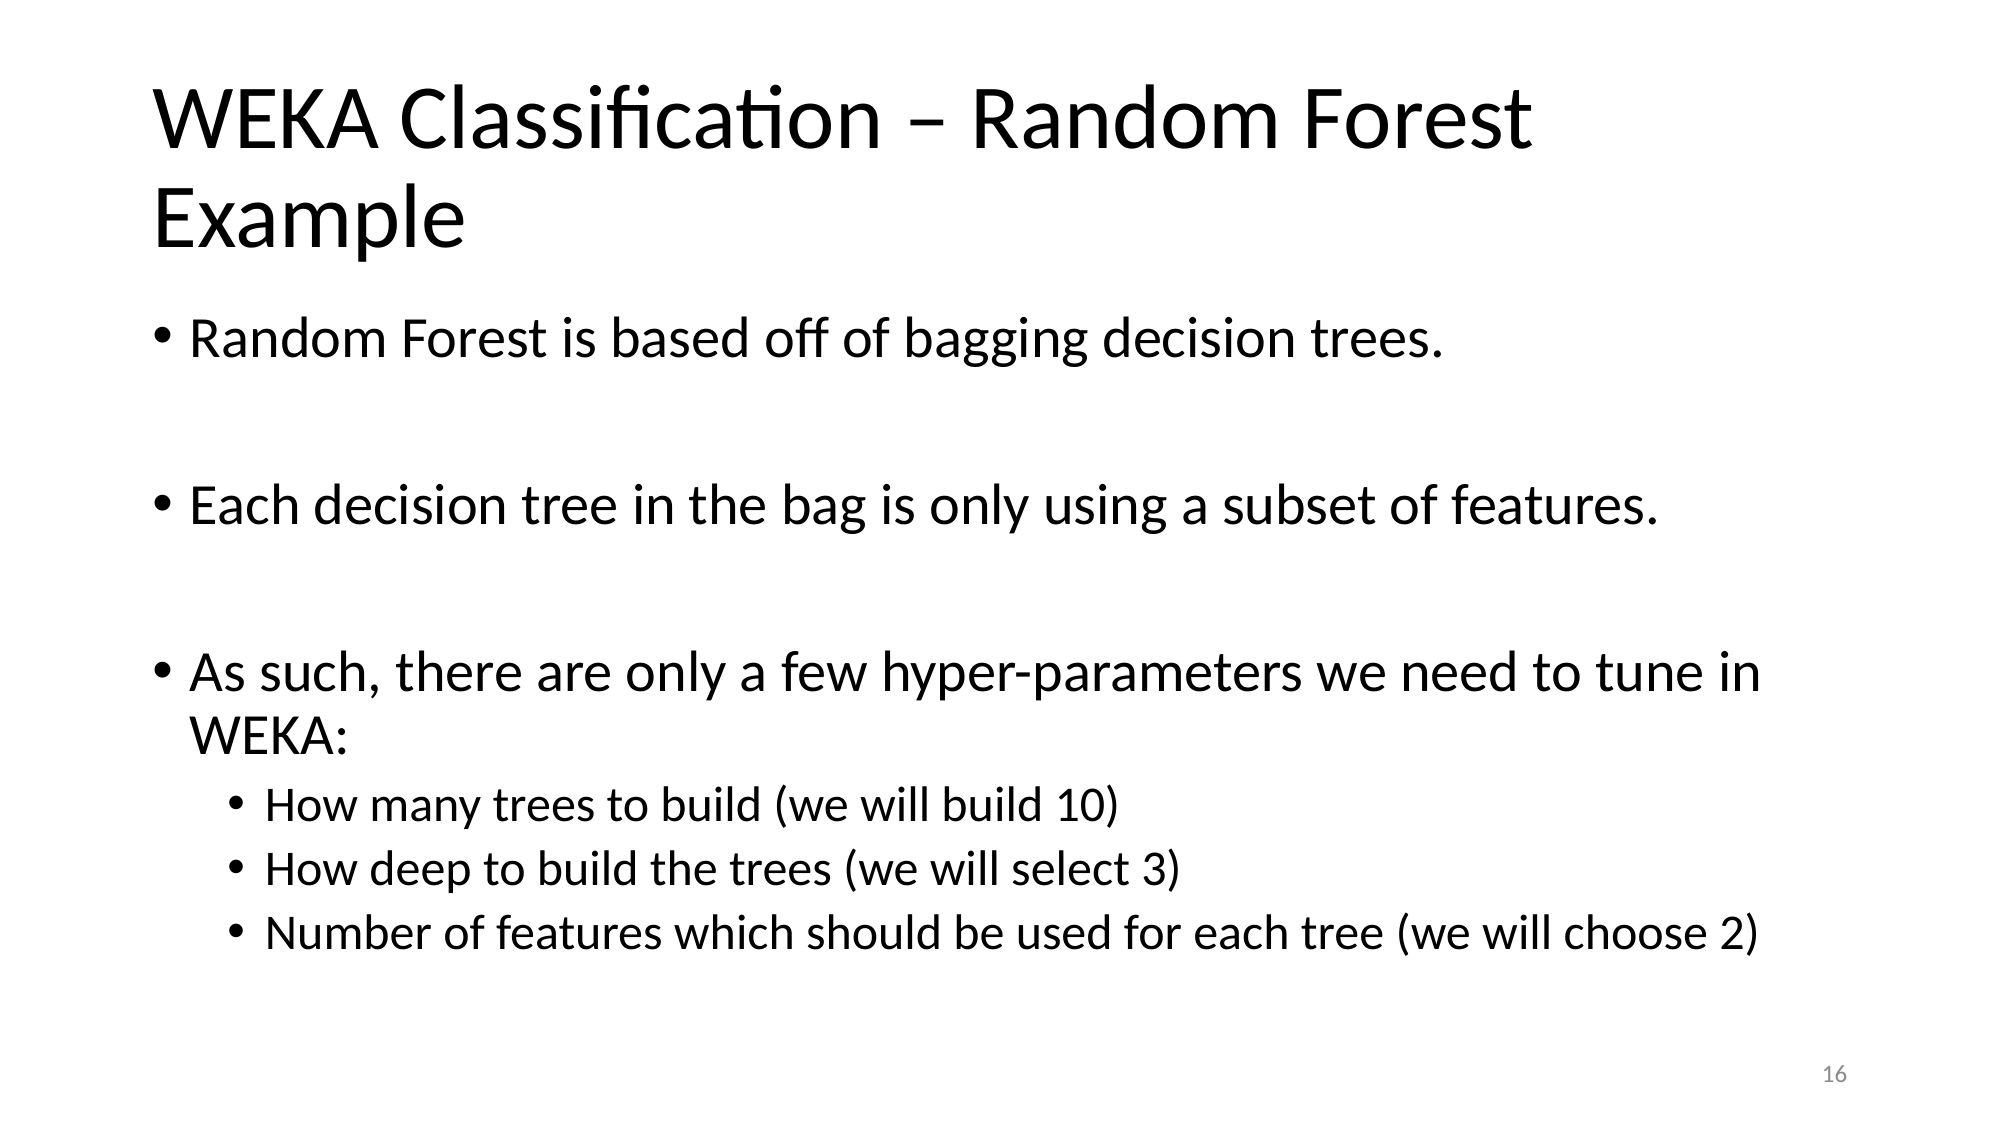

# WEKA Classification – Random Forest Example
Random Forest is based off of bagging decision trees.

Each decision tree in the bag is only using a subset of features.

As such, there are only a few hyper-parameters we need to tune in WEKA:
How many trees to build (we will build 10)
How deep to build the trees (we will select 3)
Number of features which should be used for each tree (we will choose 2)
16